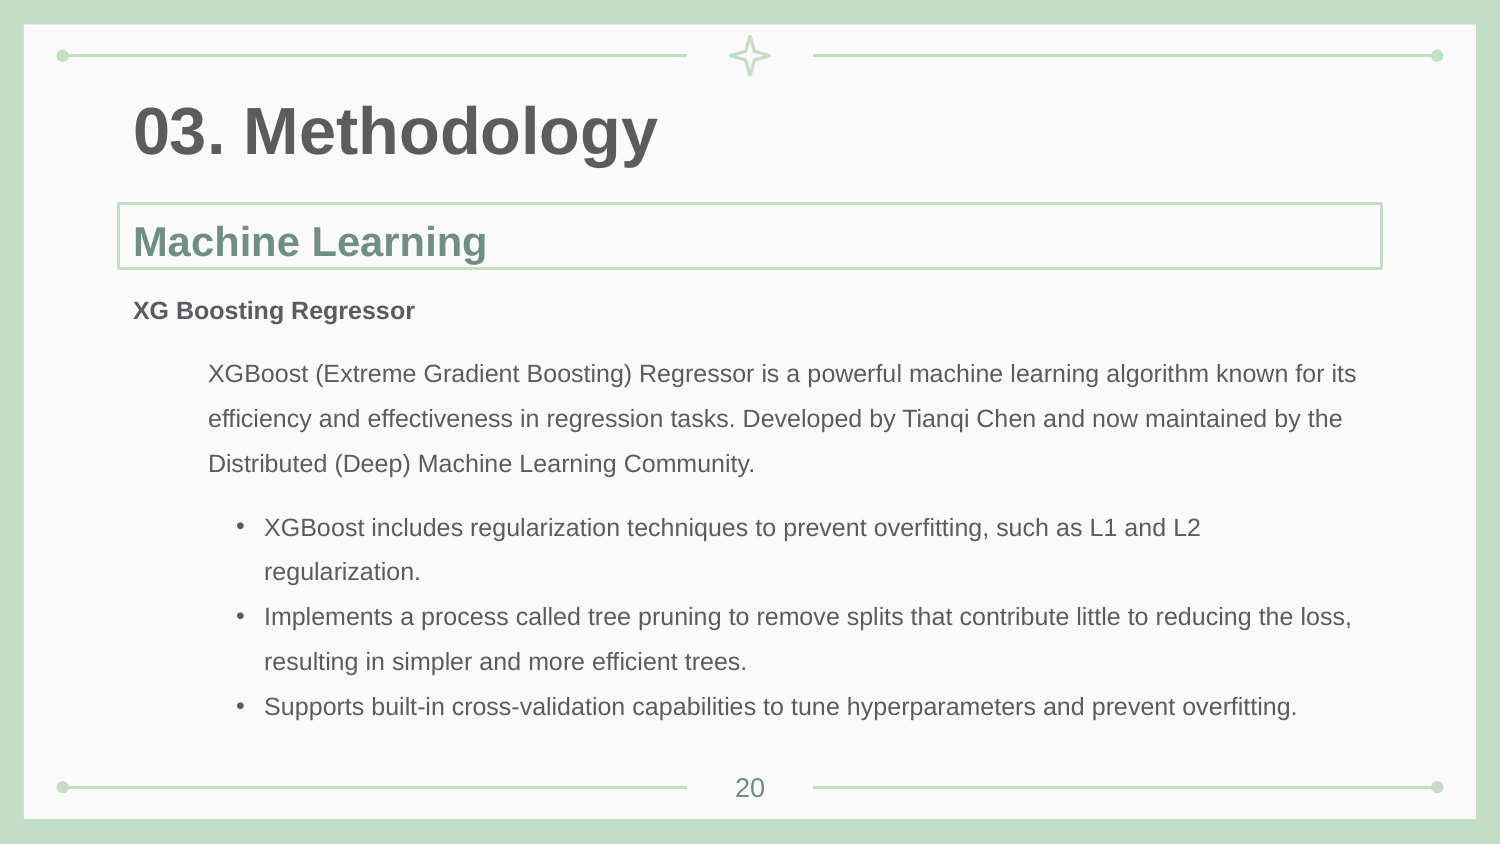

# 03. Methodology
Machine Learning
XG Boosting Regressor

XGBoost (Extreme Gradient Boosting) Regressor is a powerful machine learning algorithm known for its efficiency and effectiveness in regression tasks. Developed by Tianqi Chen and now maintained by the Distributed (Deep) Machine Learning Community.

XGBoost includes regularization techniques to prevent overfitting, such as L1 and L2 regularization.
Implements a process called tree pruning to remove splits that contribute little to reducing the loss, resulting in simpler and more efficient trees.
Supports built-in cross-validation capabilities to tune hyperparameters and prevent overfitting.

20